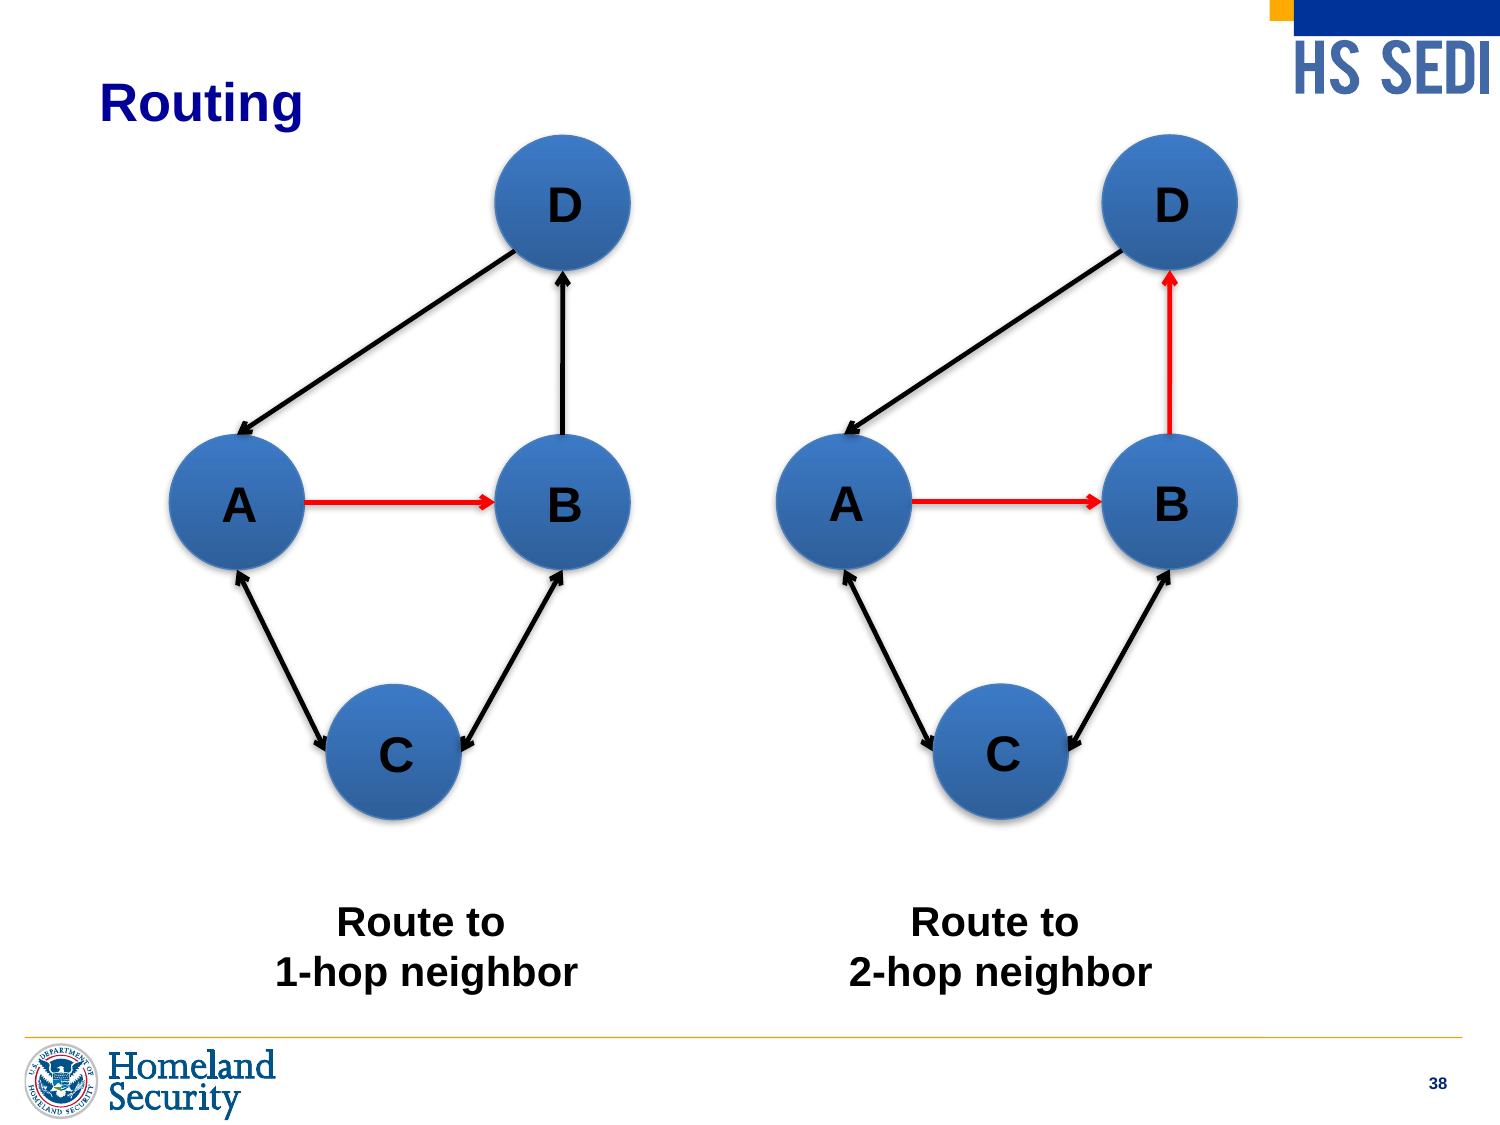

# Routing

D

D

A

B

A

B

C

C
Route to
1-hop neighbor
Route to
2-hop neighbor
38